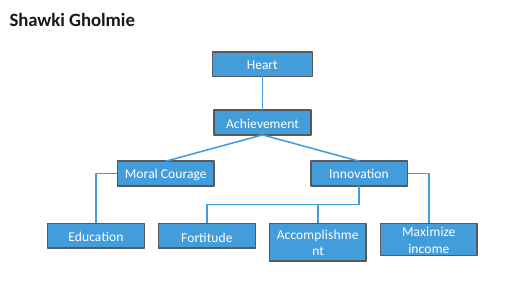

Shawki Gholmie
Heart
Achievement
Innovation
Moral Courage
Accomplishment
Education
Fortitude

Maximize income